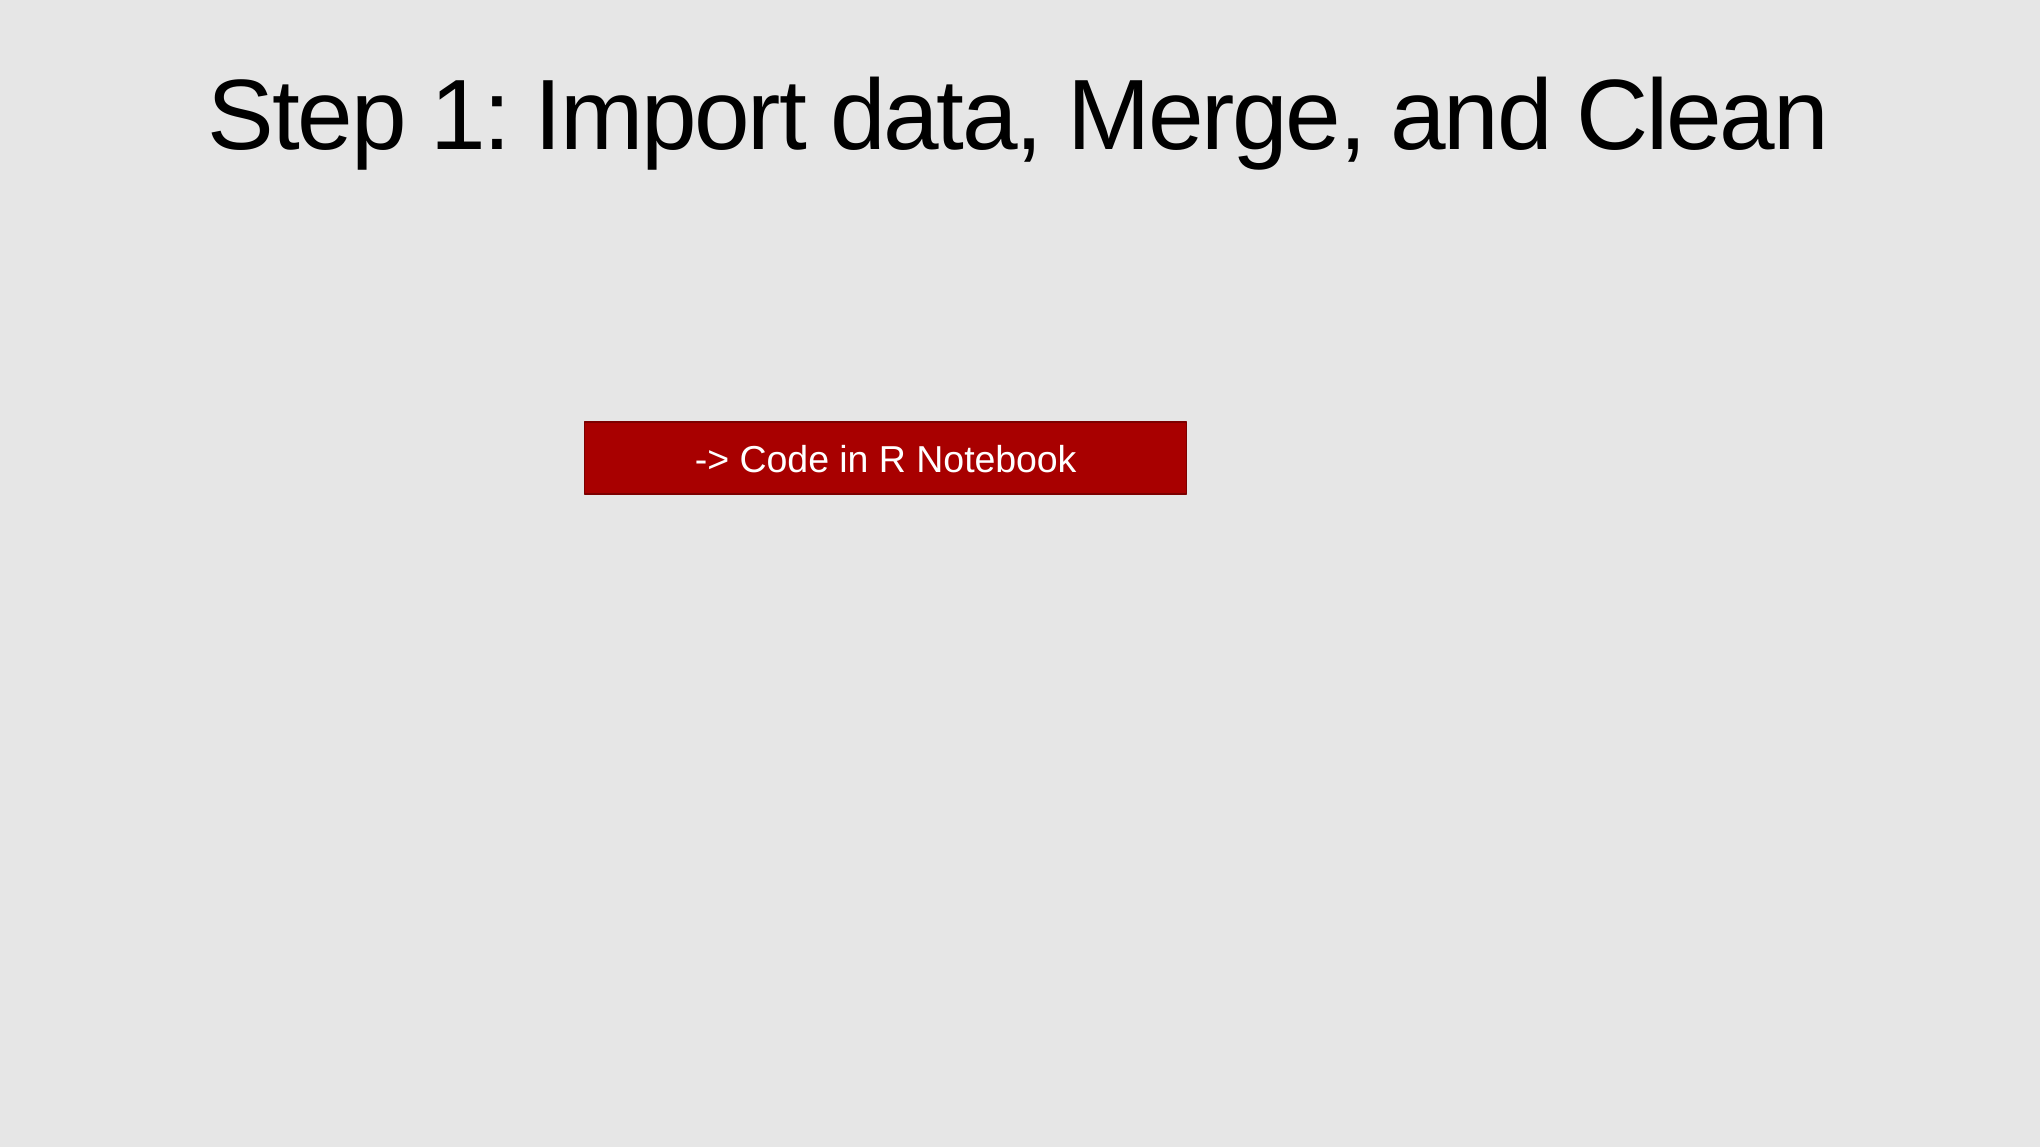

# Step 1: Import data, Merge, and Clean
-> Code in R Notebook